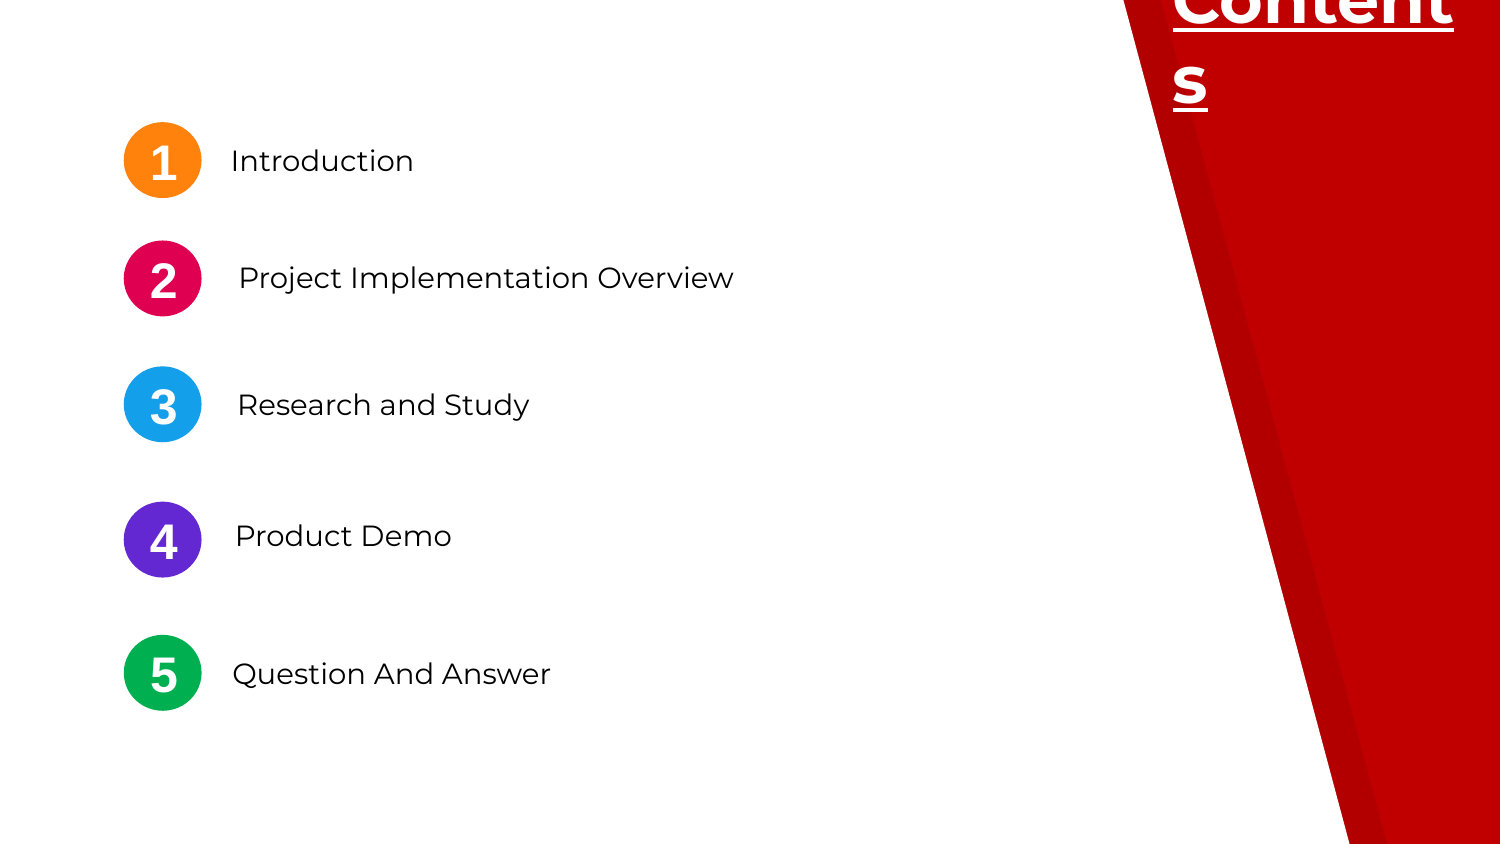

Contents
1
Introduction
2
Project Implementation Overview
3
Research and Study
4
Product Demo
5
Question And Answer